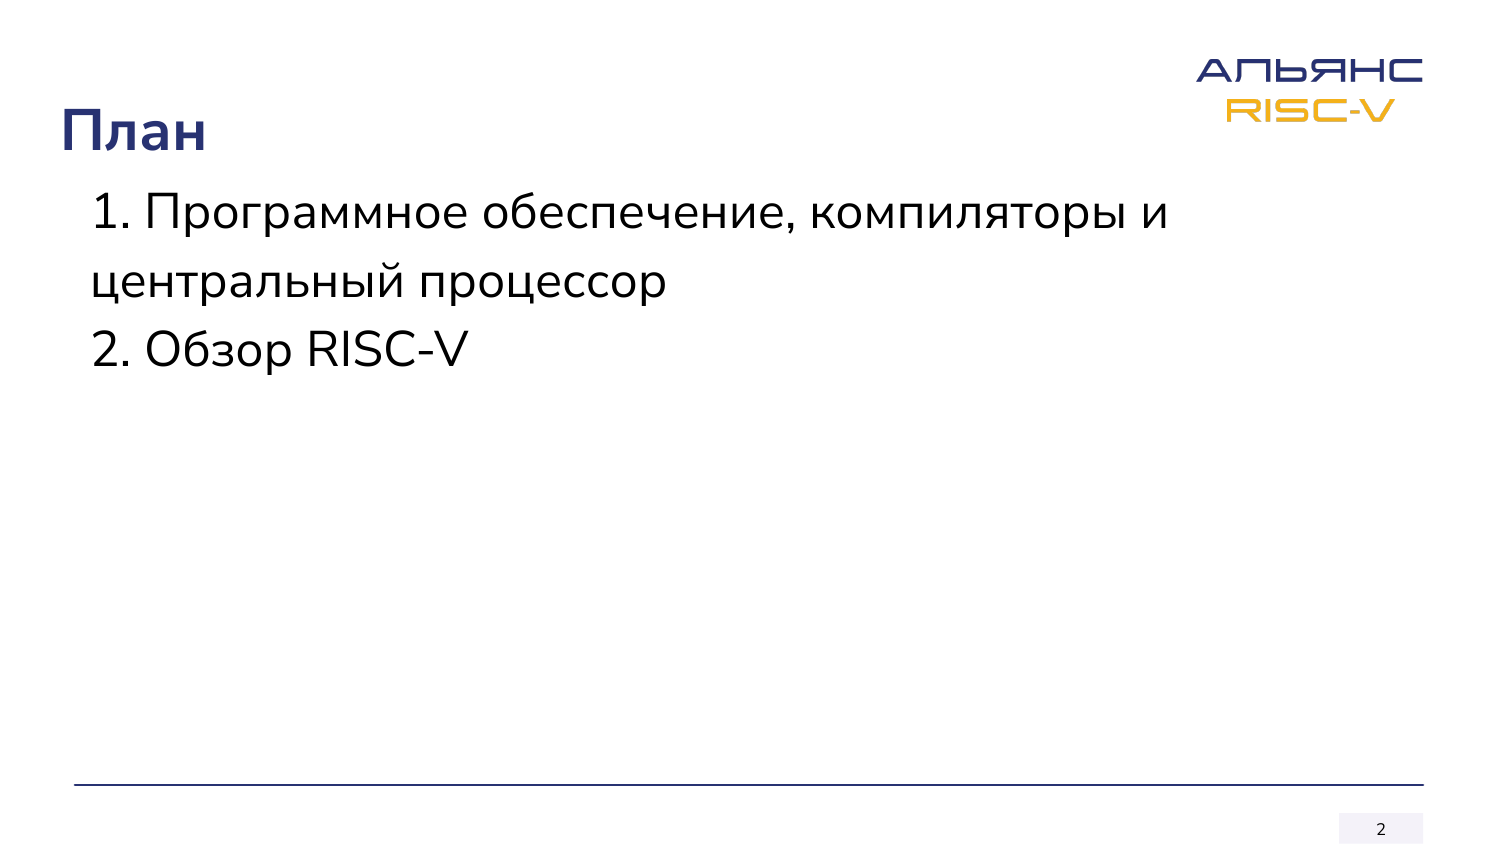

# План
1. Программное обеспечение, компиляторы и центральный процессор
2. Обзор RISC-V